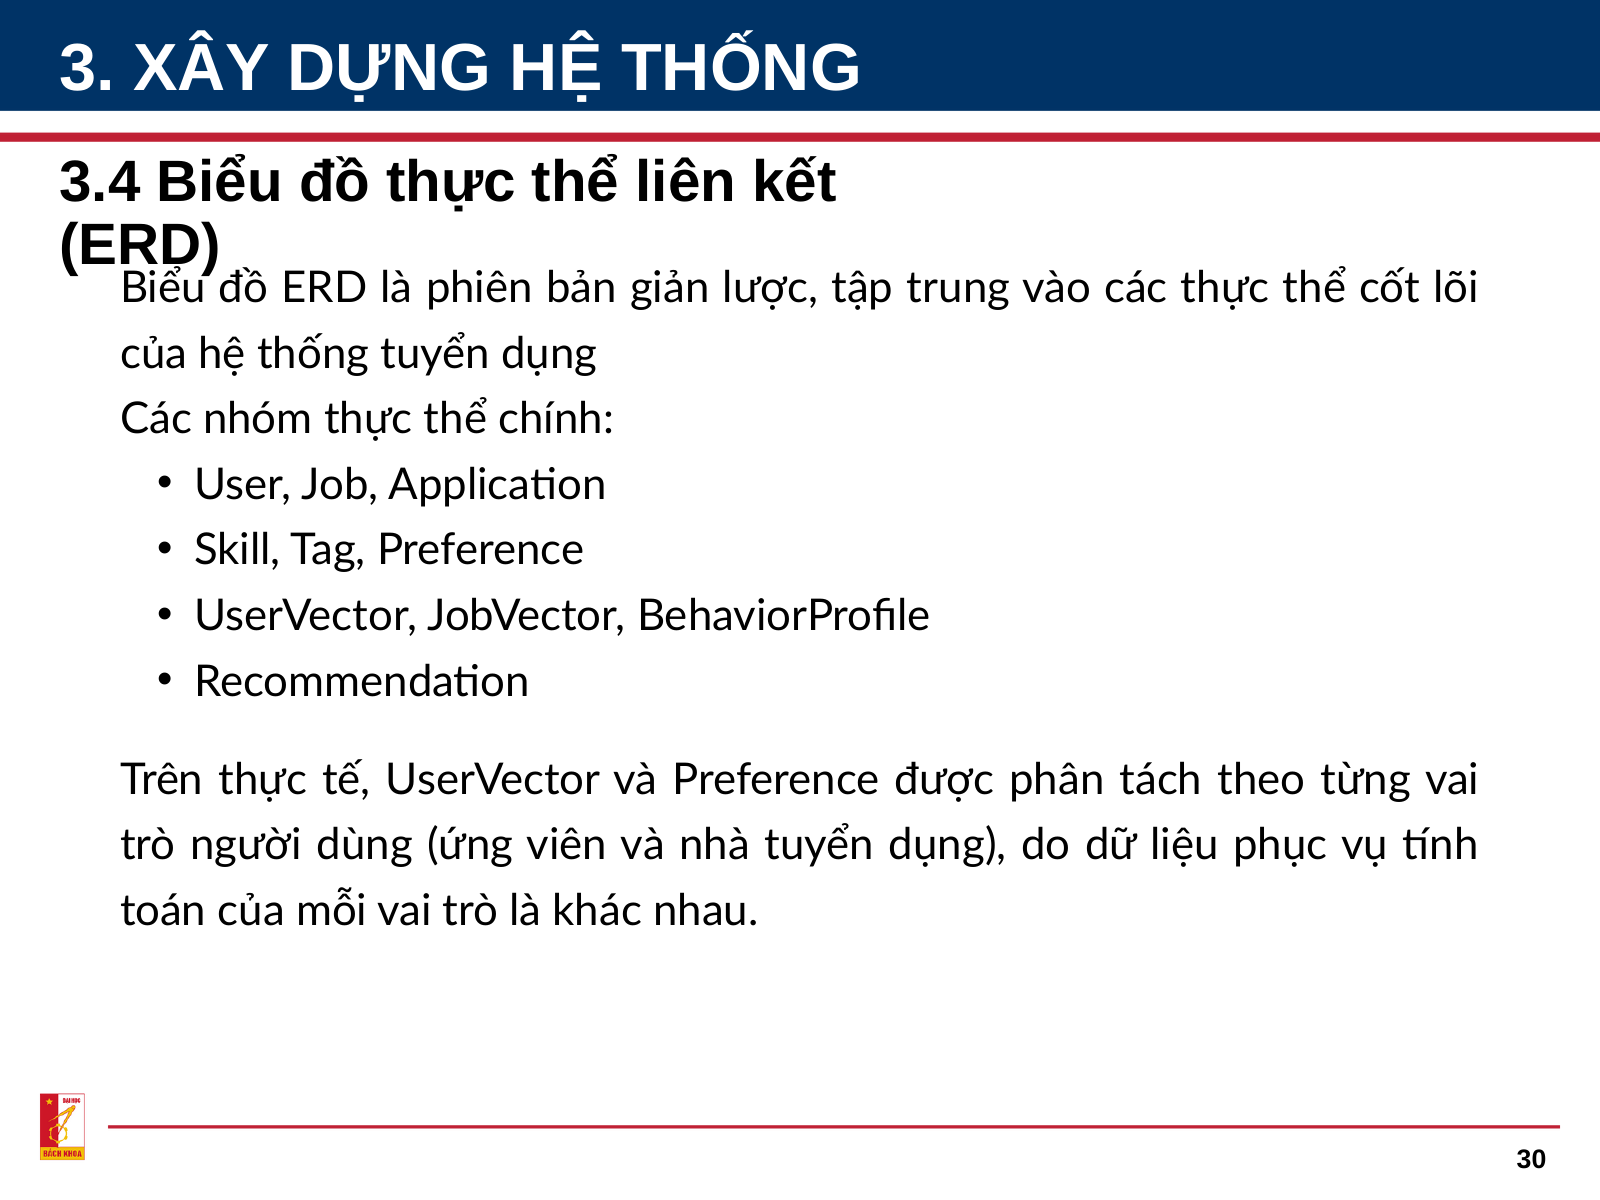

3. XÂY DỰNG HỆ THỐNG
3.4 Biểu đồ thực thể liên kết (ERD)
Biểu đồ ERD là phiên bản giản lược, tập trung vào các thực thể cốt lõi của hệ thống tuyển dụng
Các nhóm thực thể chính:
User, Job, Application
Skill, Tag, Preference
UserVector, JobVector, BehaviorProfile
Recommendation
Trên thực tế, UserVector và Preference được phân tách theo từng vai trò người dùng (ứng viên và nhà tuyển dụng), do dữ liệu phục vụ tính toán của mỗi vai trò là khác nhau.
30